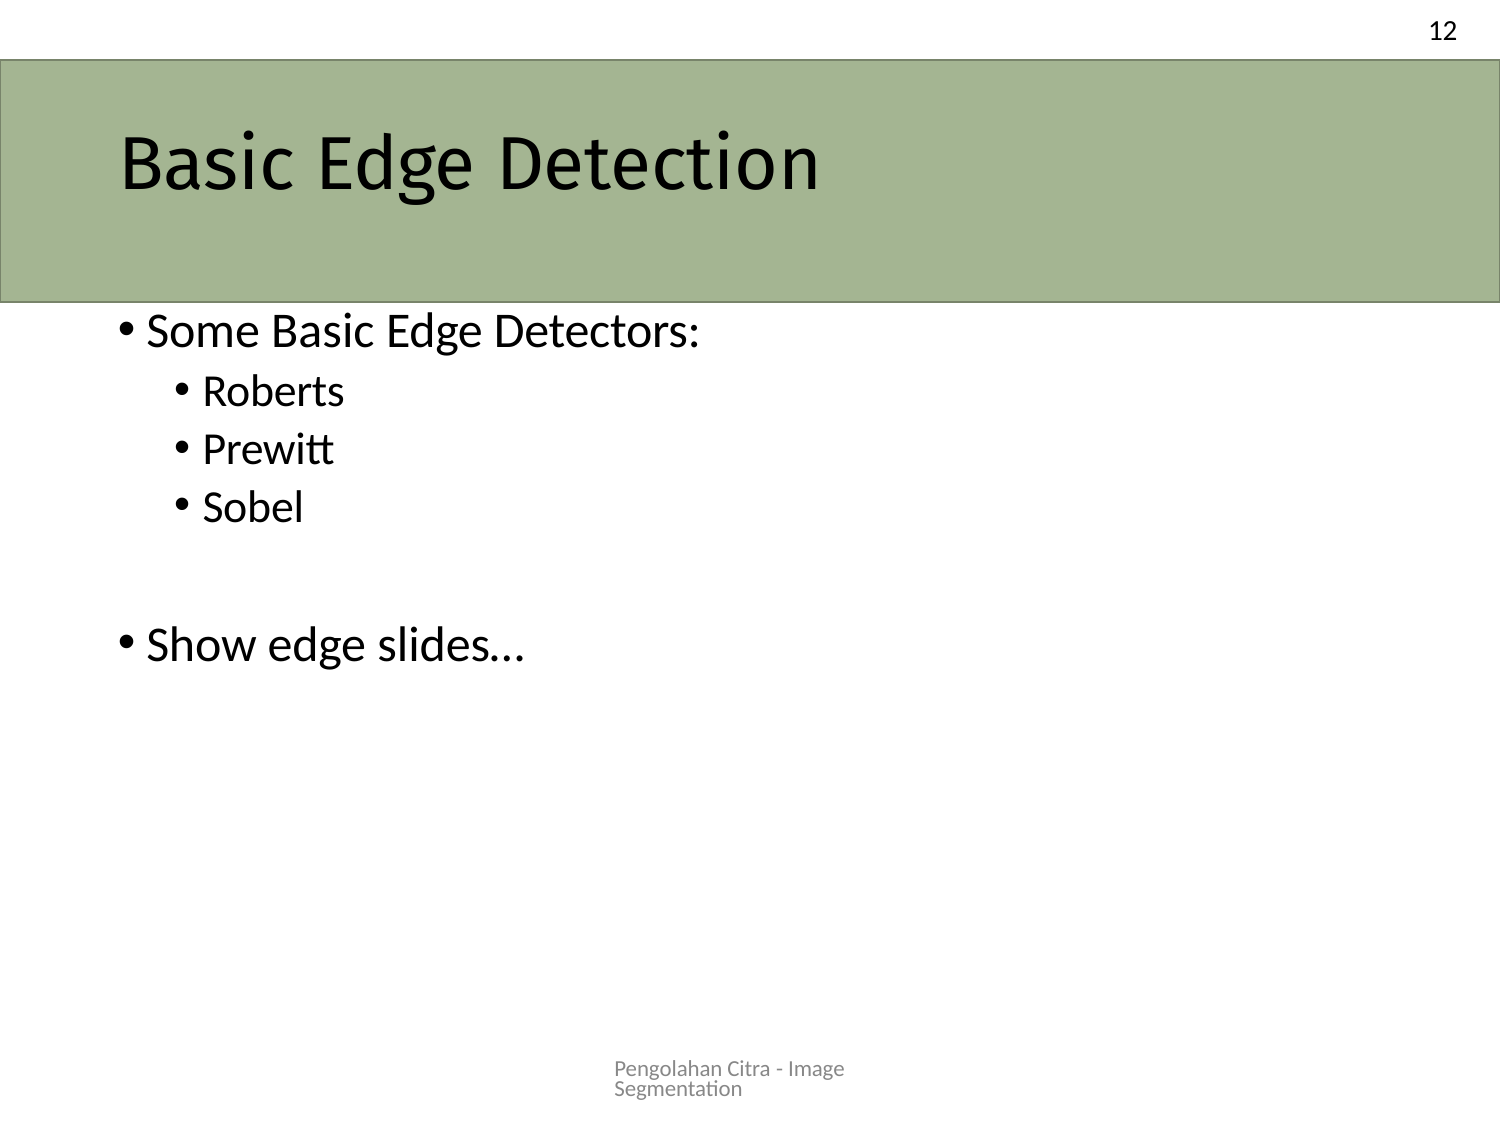

12
# Basic Edge Detection
Some Basic Edge Detectors:
Roberts
Prewitt
Sobel

Show edge slides…

Pengolahan Citra - Image Segmentation